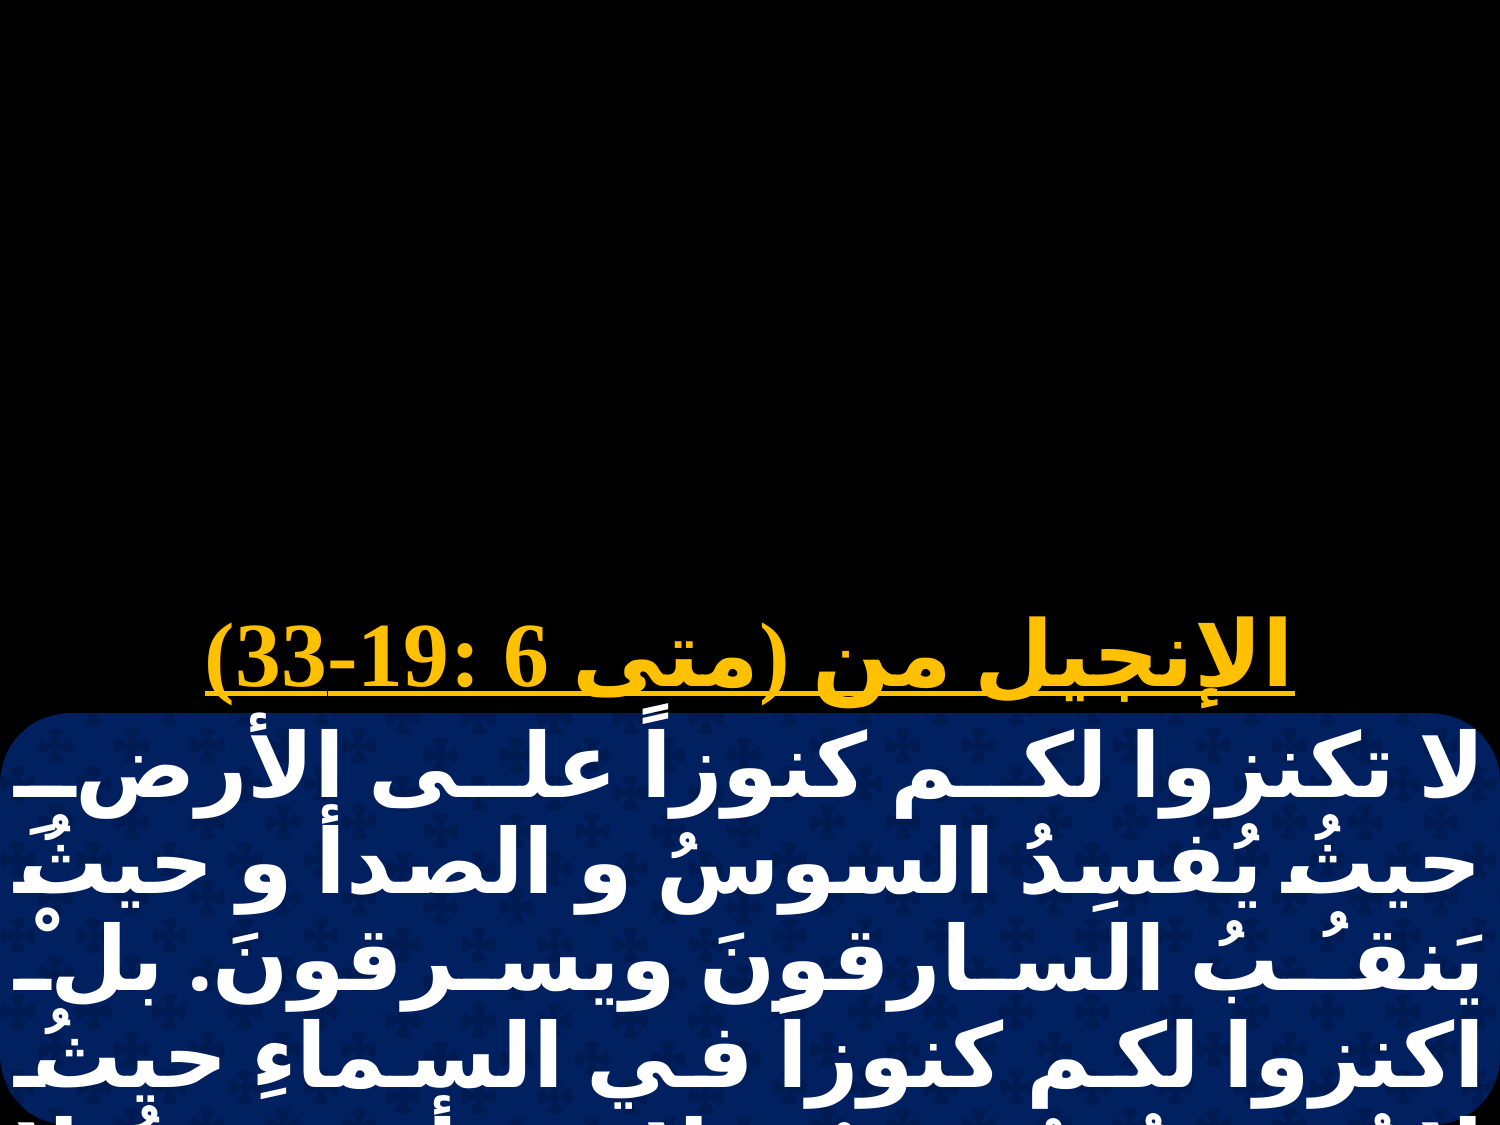

الإنجيل من (متى 6 :19-33)
لا تكنزوا لكم كنوزاً على الأرضِ حيثُ يُفسِدُ السوسُ و الصدأ و حيثُ يَنقـُبُ السارقونَ ويسرقونَ. بلْ اكنزوا لكم كنوزاً في السماءِ حيثُ لا يُفسدُ سُوسٌ و لا صَدأ و حيثُ لا يَنقبُ السارقونَ و لا يسرقونَ.